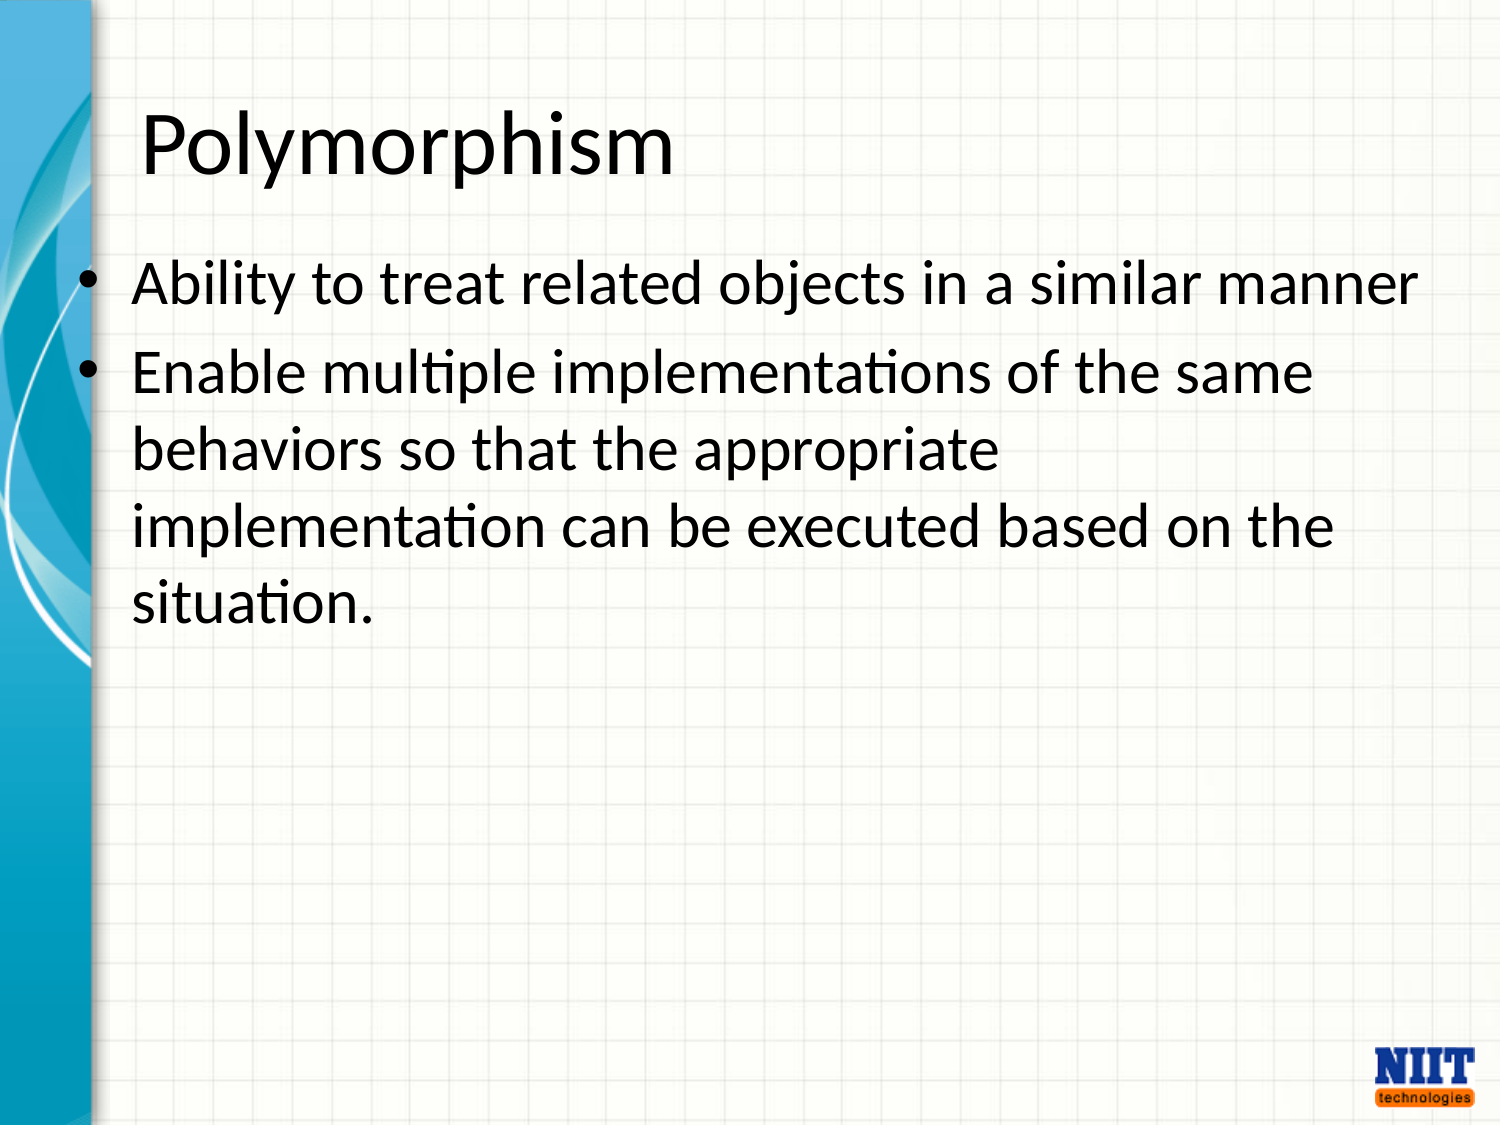

# Polymorphism
Ability to treat related objects in a similar manner
Enable multiple implementations of the same behaviors so that the appropriate implementation can be executed based on the situation.